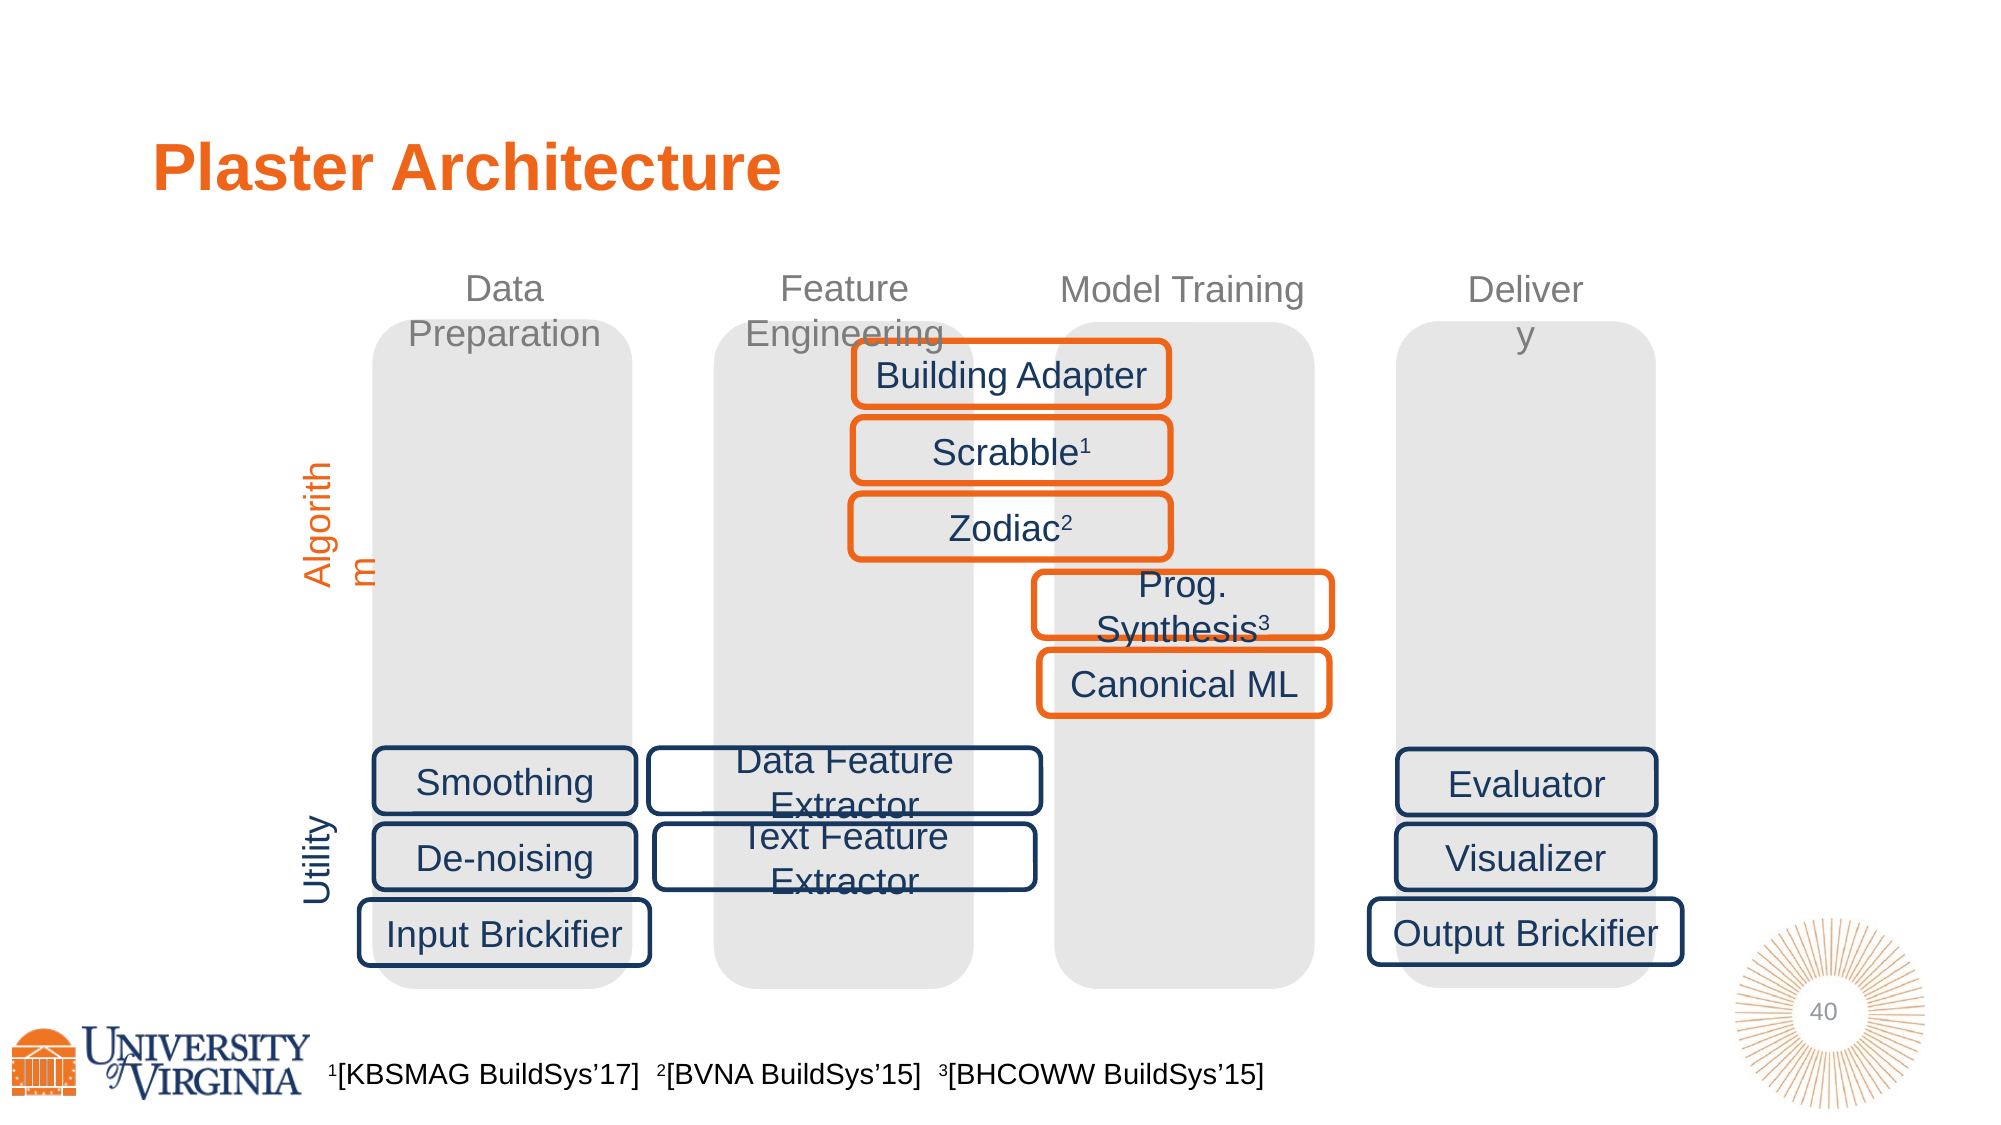

# Plaster Architecture
Data Preparation
Feature Engineering
Model Training
Delivery

Building Adapter
Scrabble1
Algorithm
Zodiac2
Prog. Synthesis3
Canonical ML
Smoothing
Data Feature Extractor
Evaluator
De-noising
Text Feature Extractor
Visualizer
Utility
Output Brickifier
Input Brickifier
40
1[KBSMAG BuildSys’17]  2[BVNA BuildSys’15]  3[BHCOWW BuildSys’15]